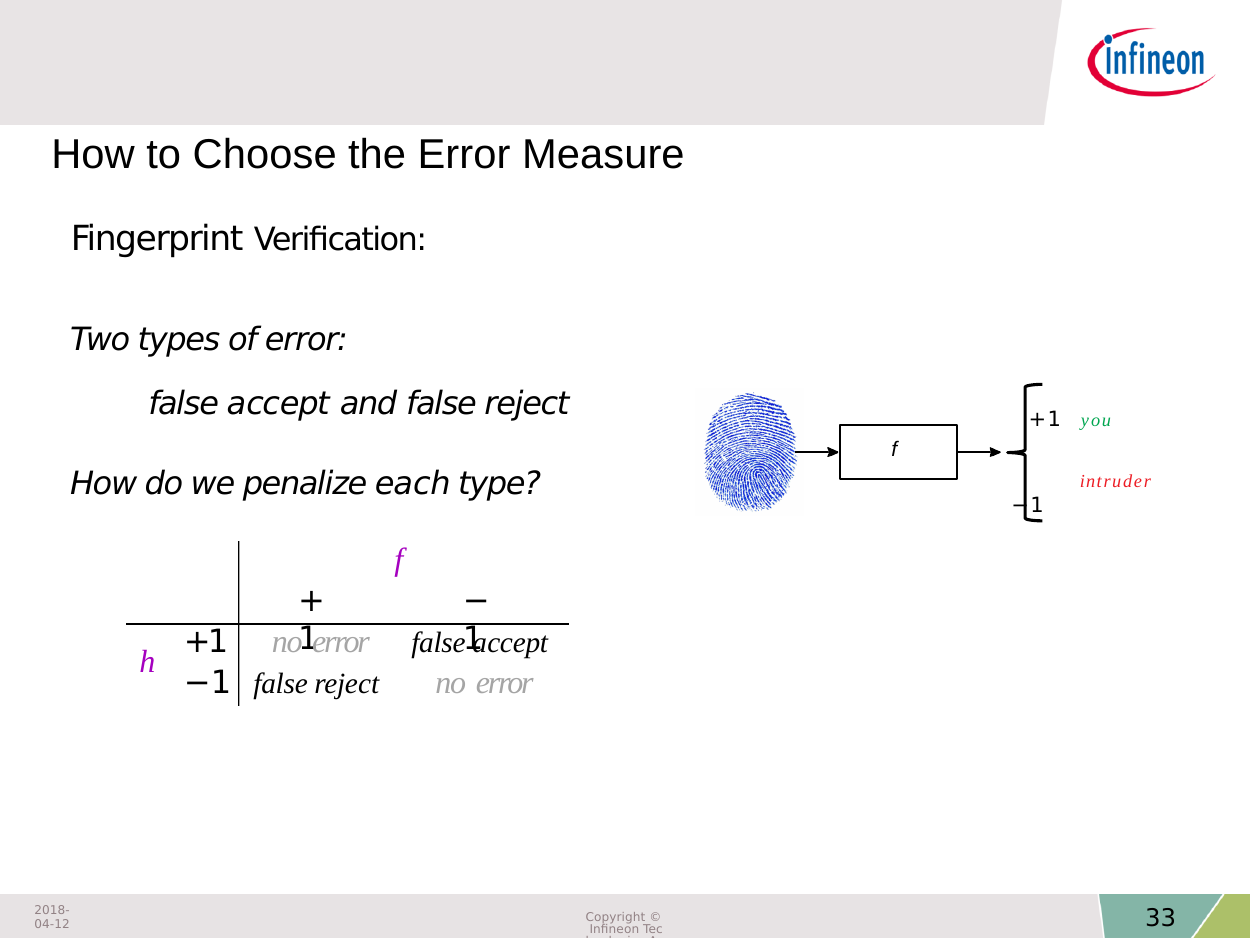

How to Choose the Error Measure
Fingerprint Verification:
Two types of error:

false accept and false reject

+1	you

f

How do we penalize each type?
   −1
intruder
f

+1
−1
+1	no error
−1	false reject
false accept  no error

h
2018-04-12
Copyright © Infineon Technologies AG 2018. All rights reserved.
33